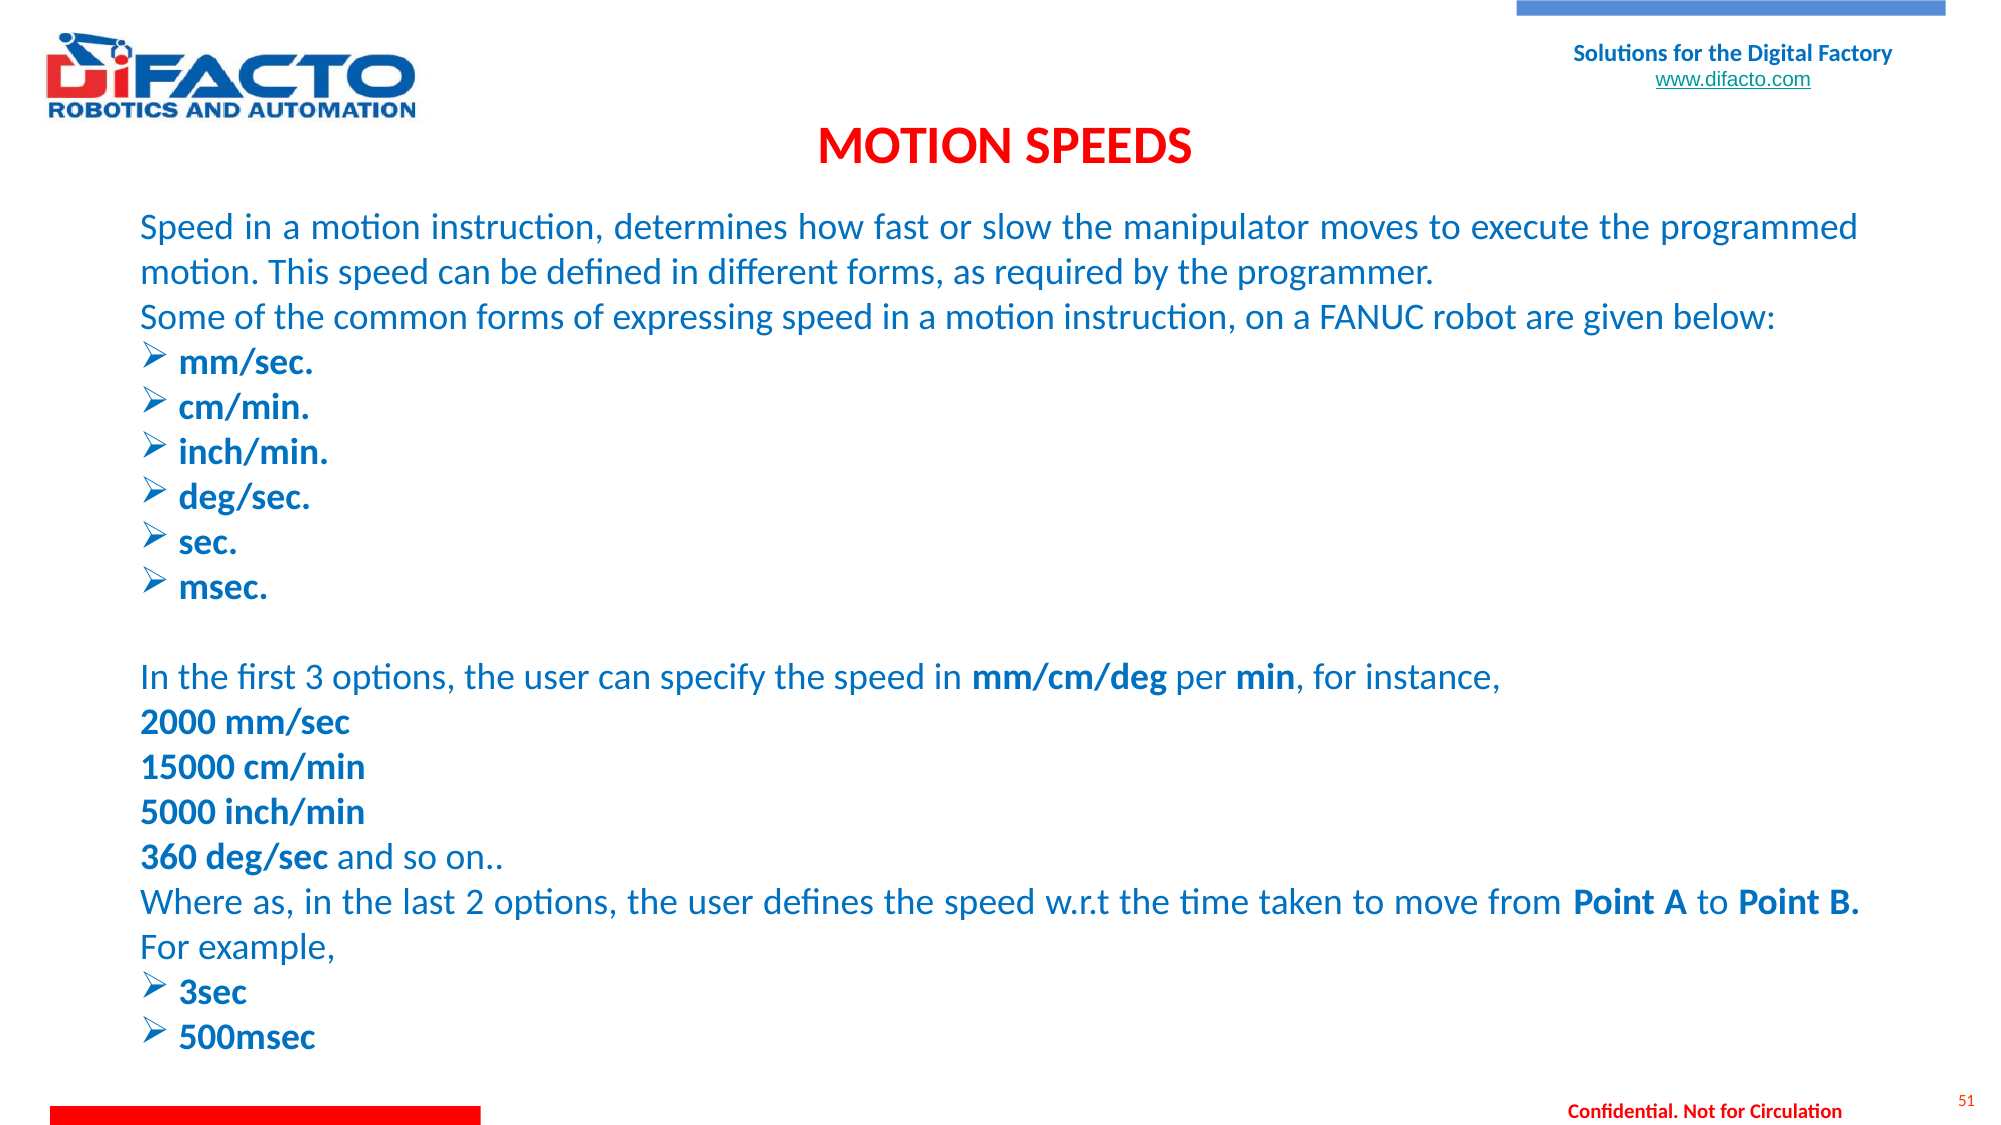

MOTION SPEEDS
Speed in a motion instruction, determines how fast or slow the manipulator moves to execute the programmed motion. This speed can be defined in different forms, as required by the programmer.
Some of the common forms of expressing speed in a motion instruction, on a FANUC robot are given below:
 mm/sec.
 cm/min.
 inch/min.
 deg/sec.
 sec.
 msec.

In the first 3 options, the user can specify the speed in mm/cm/deg per min, for instance,
2000 mm/sec
15000 cm/min
5000 inch/min
360 deg/sec and so on..
Where as, in the last 2 options, the user defines the speed w.r.t the time taken to move from Point A to Point B. For example,
 3sec
 500msec